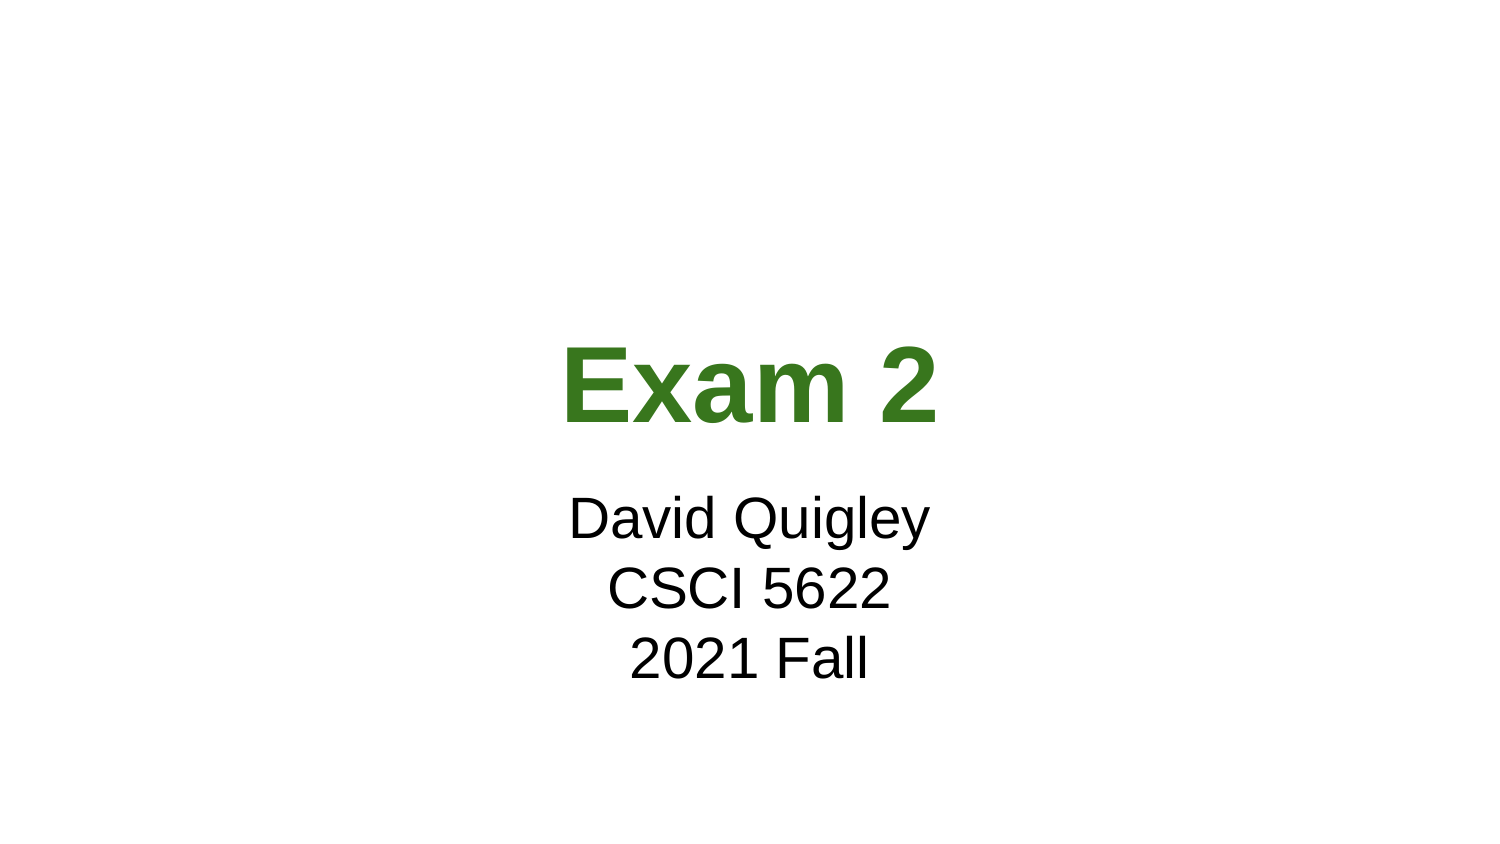

# Exam 2
David Quigley
CSCI 5622
2021 Fall